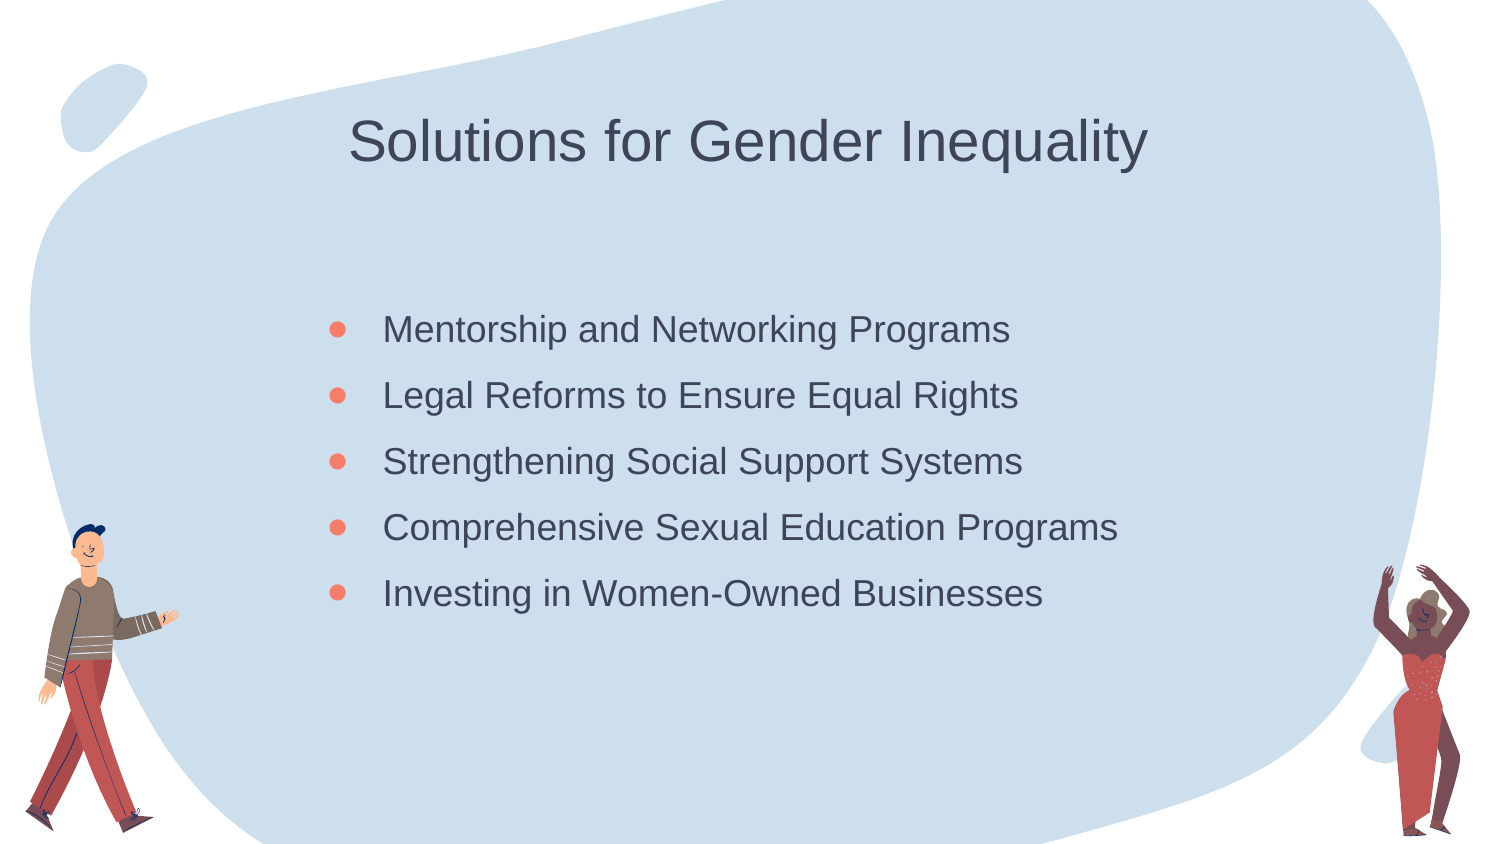

# Solutions for Gender Inequality
Mentorship and Networking Programs
Legal Reforms to Ensure Equal Rights
Strengthening Social Support Systems
Comprehensive Sexual Education Programs
Investing in Women-Owned Businesses